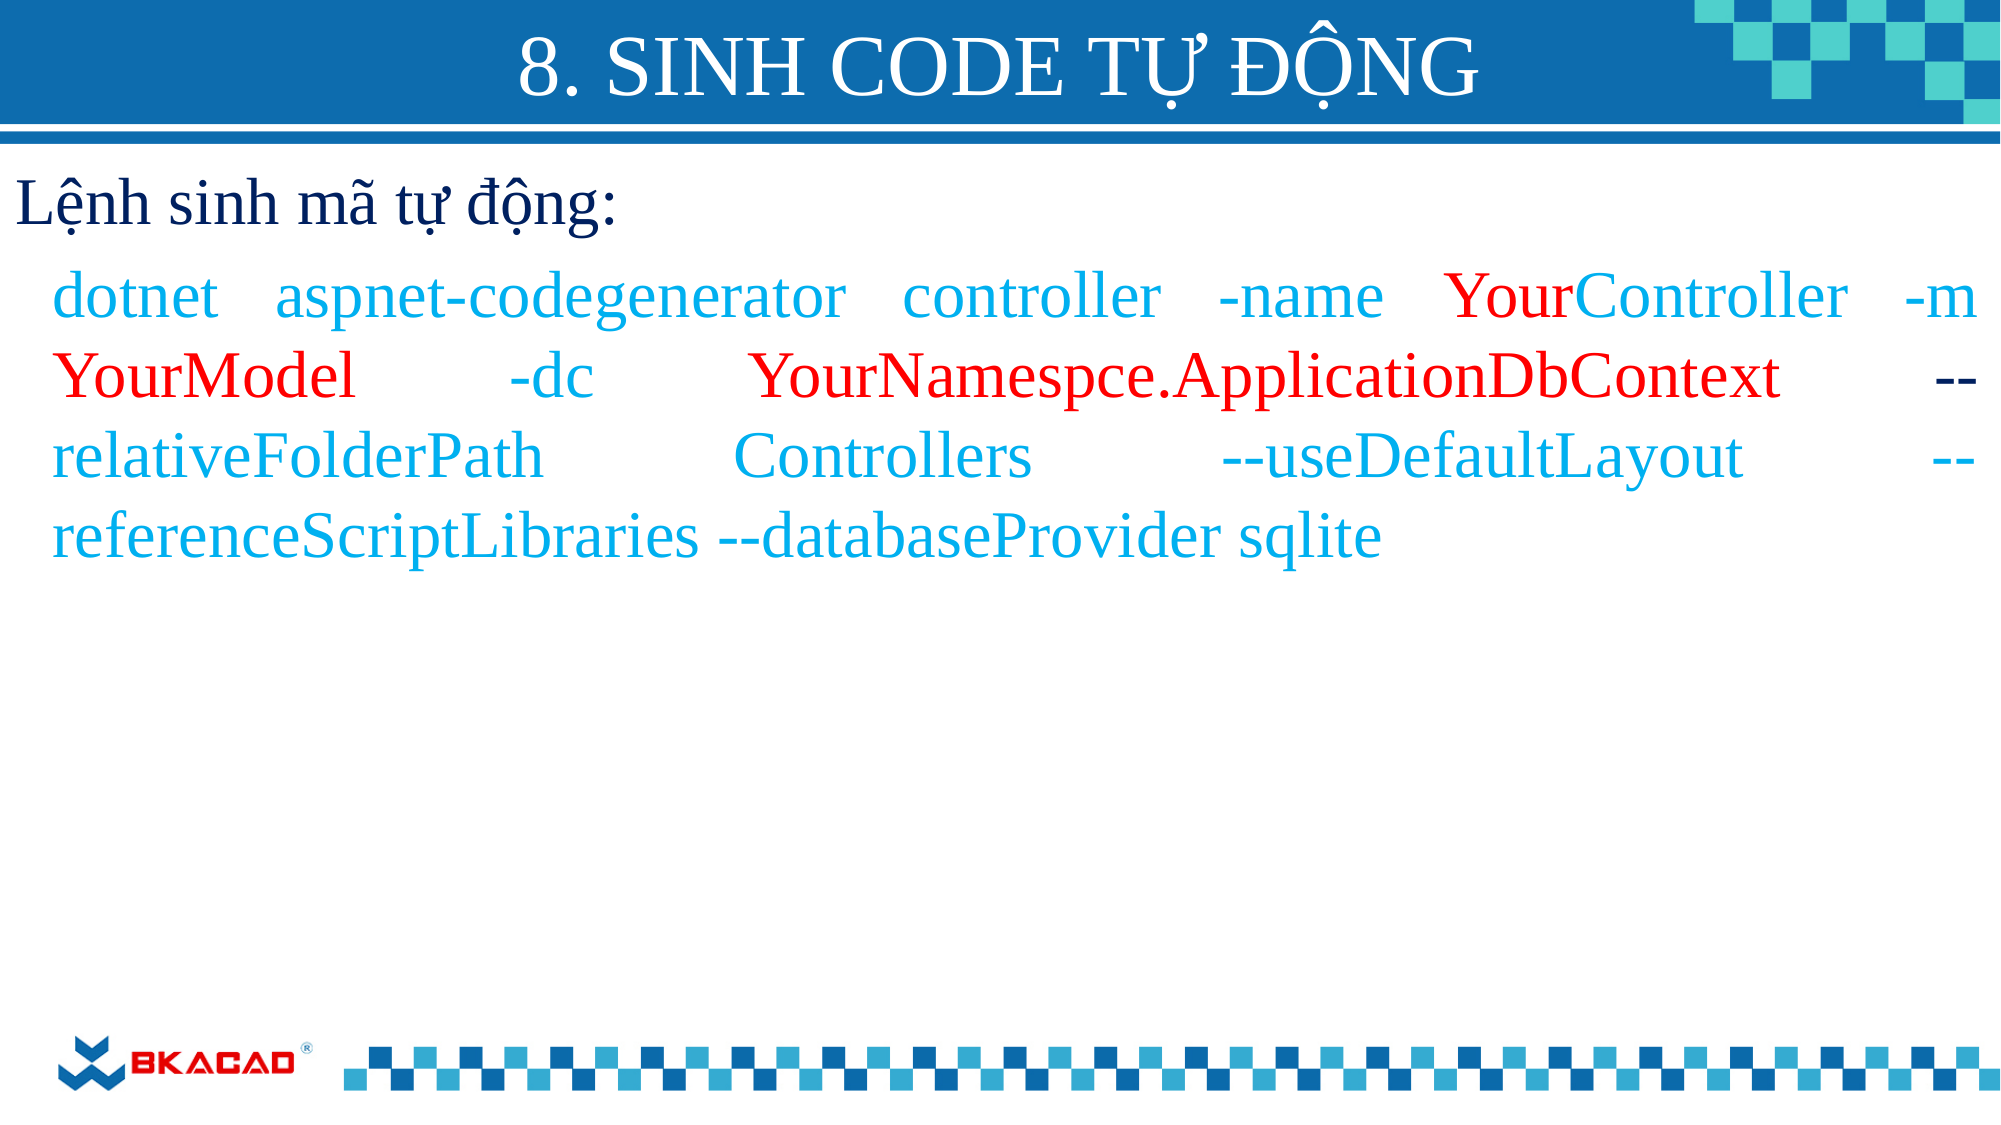

# 8. SINH CODE TỰ ĐỘNG
Lệnh sinh mã tự động:
dotnet aspnet-codegenerator controller -name YourController -m YourModel -dc YourNamespce.ApplicationDbContext --relativeFolderPath Controllers --useDefaultLayout --referenceScriptLibraries --databaseProvider sqlite